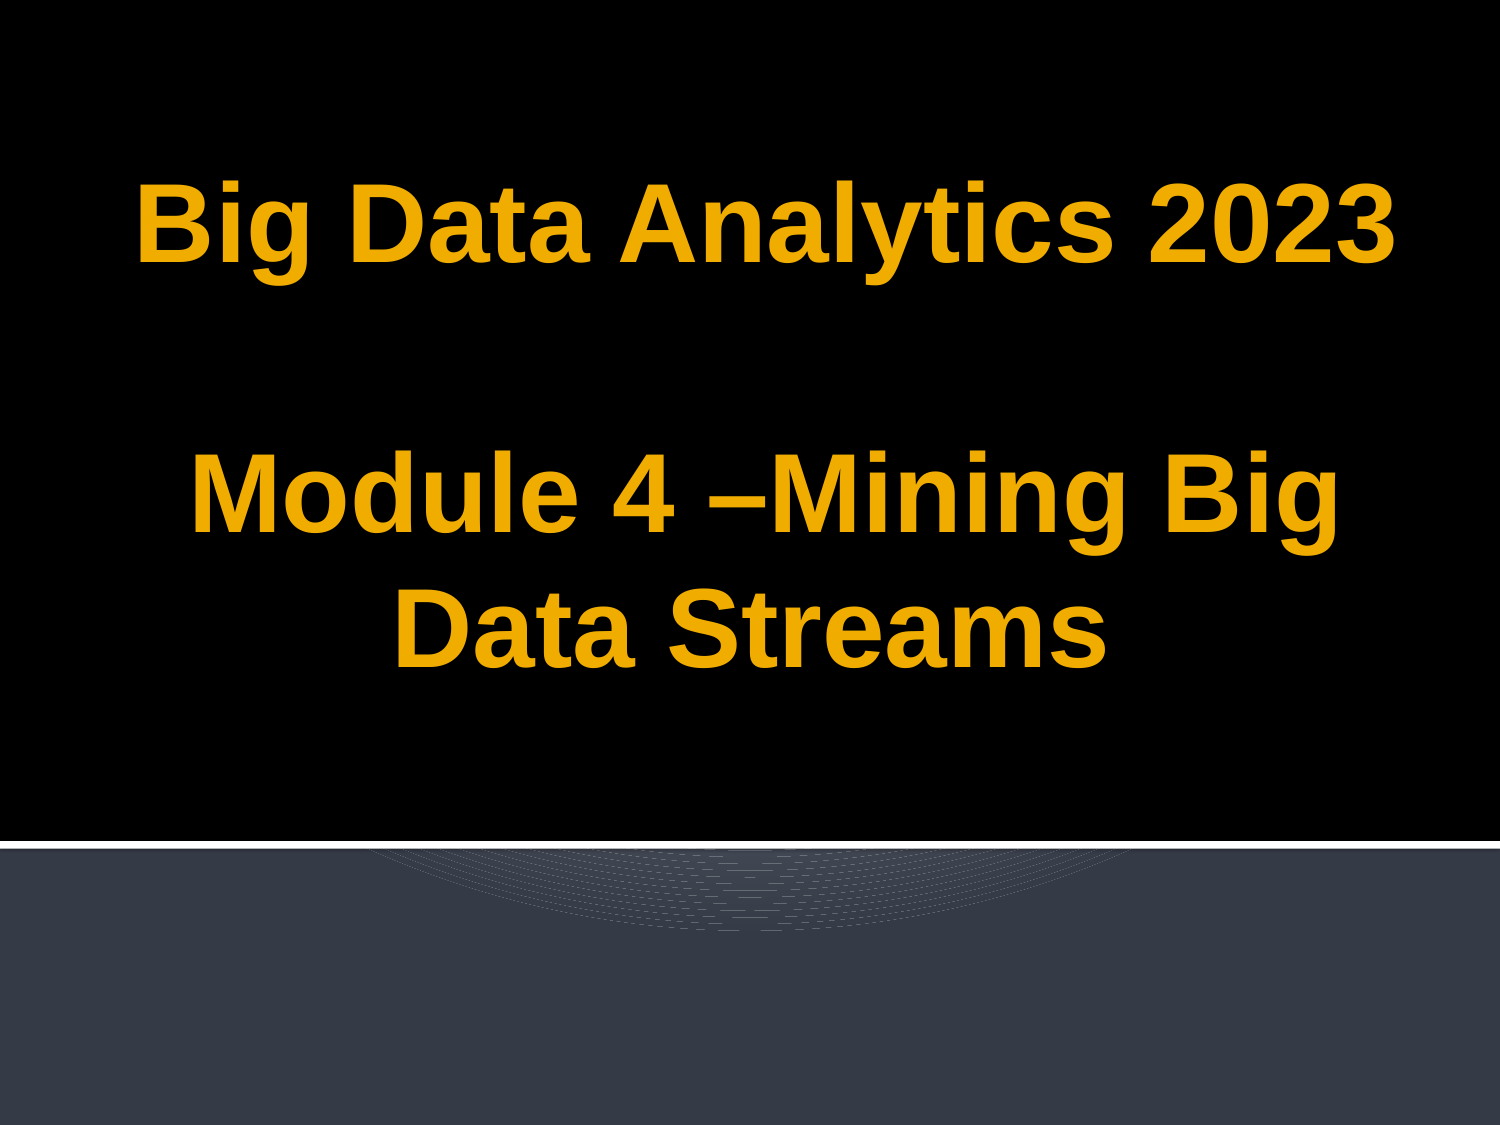

# Big Data Analytics 2023 Module 4 –Mining Big Data Streams